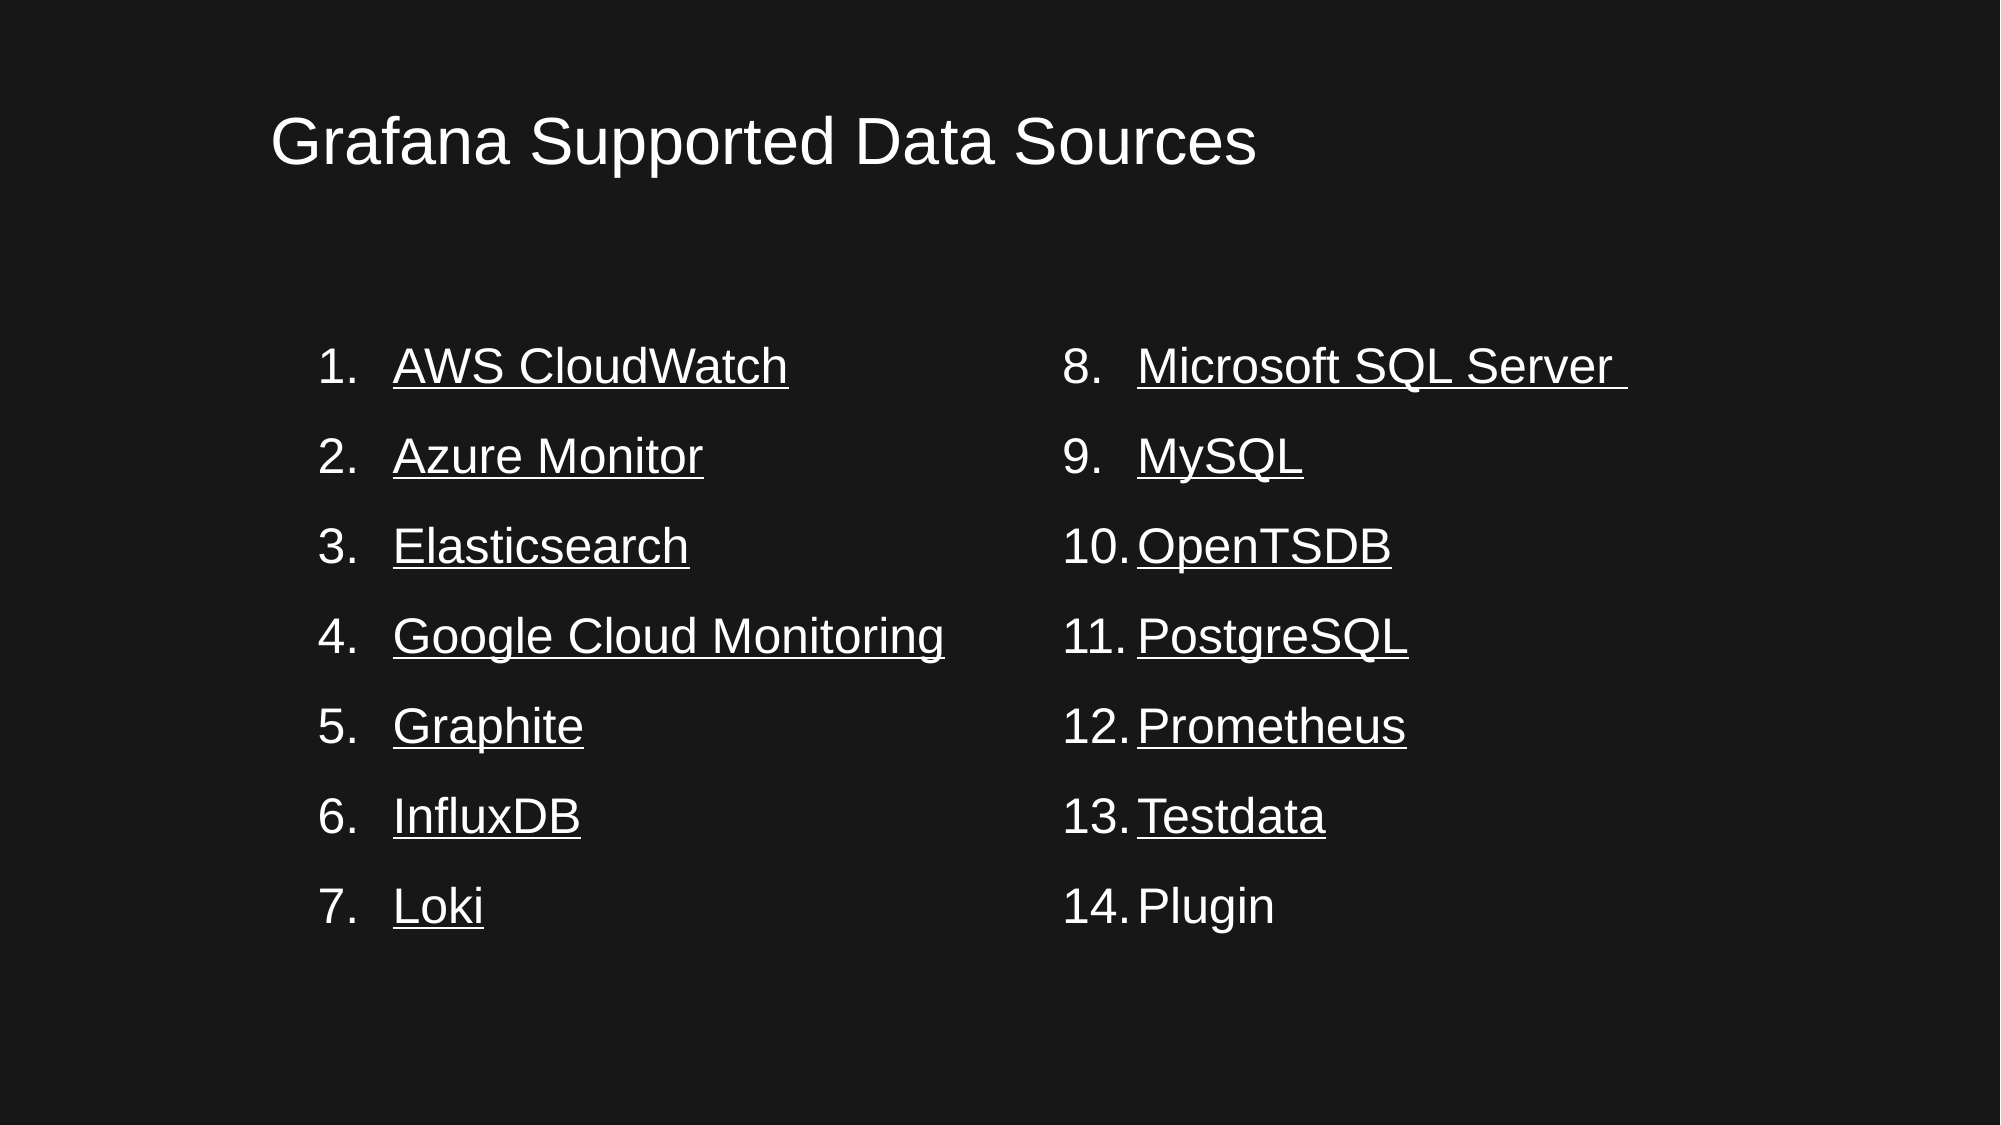

Grafana Supported Data Sources
AWS CloudWatch
Azure Monitor
Elasticsearch
Google Cloud Monitoring
Graphite
InfluxDB
Loki
Microsoft SQL Server
MySQL
OpenTSDB
PostgreSQL
Prometheus
Testdata
Plugin